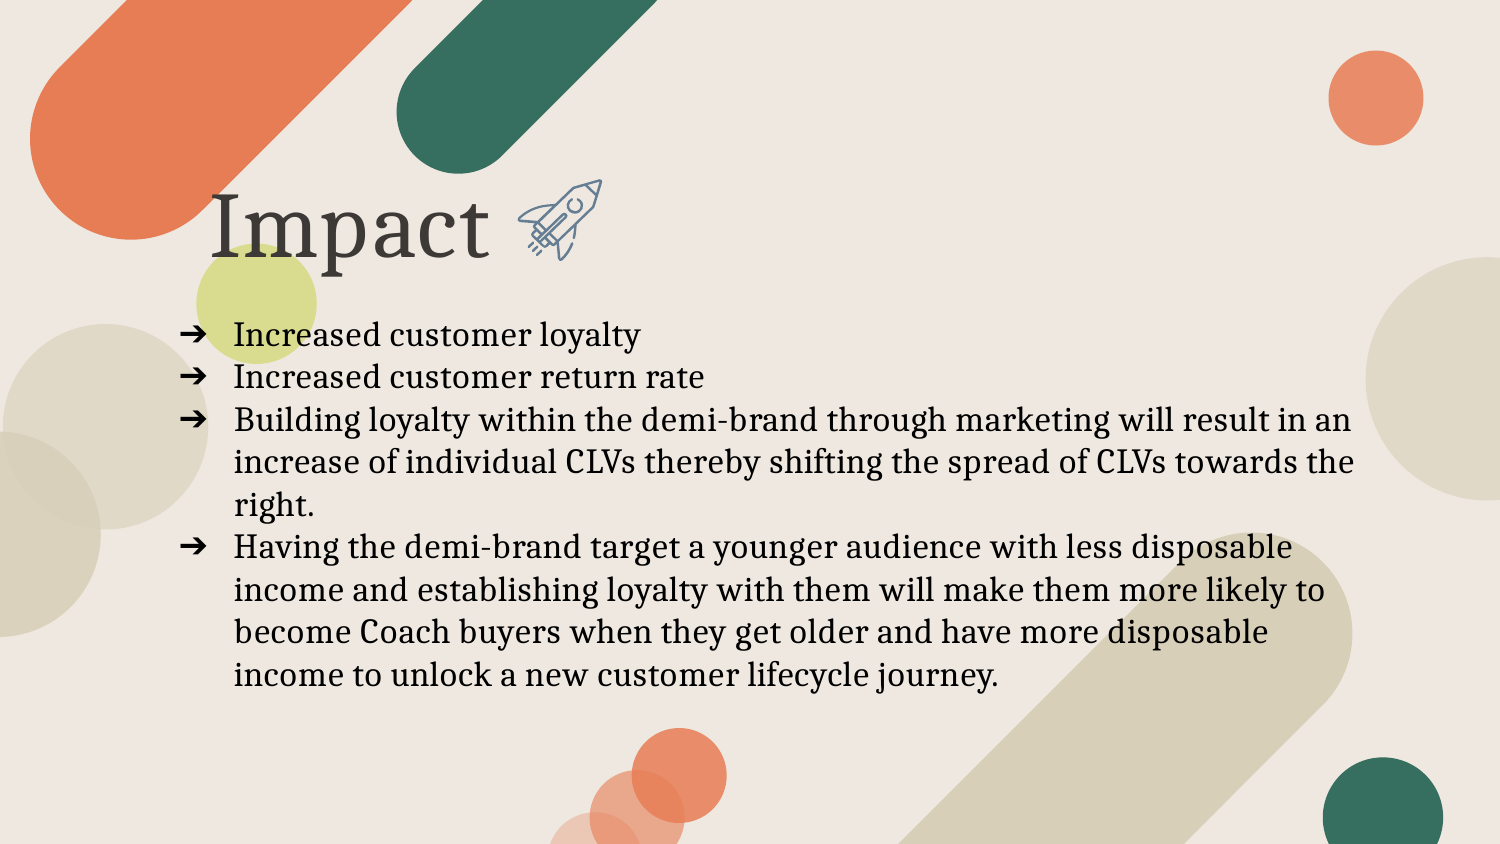

# Impact

Increased customer loyalty
Increased customer return rate
Building loyalty within the demi-brand through marketing will result in an increase of individual CLVs thereby shifting the spread of CLVs towards the right.
Having the demi-brand target a younger audience with less disposable income and establishing loyalty with them will make them more likely to become Coach buyers when they get older and have more disposable income to unlock a new customer lifecycle journey.